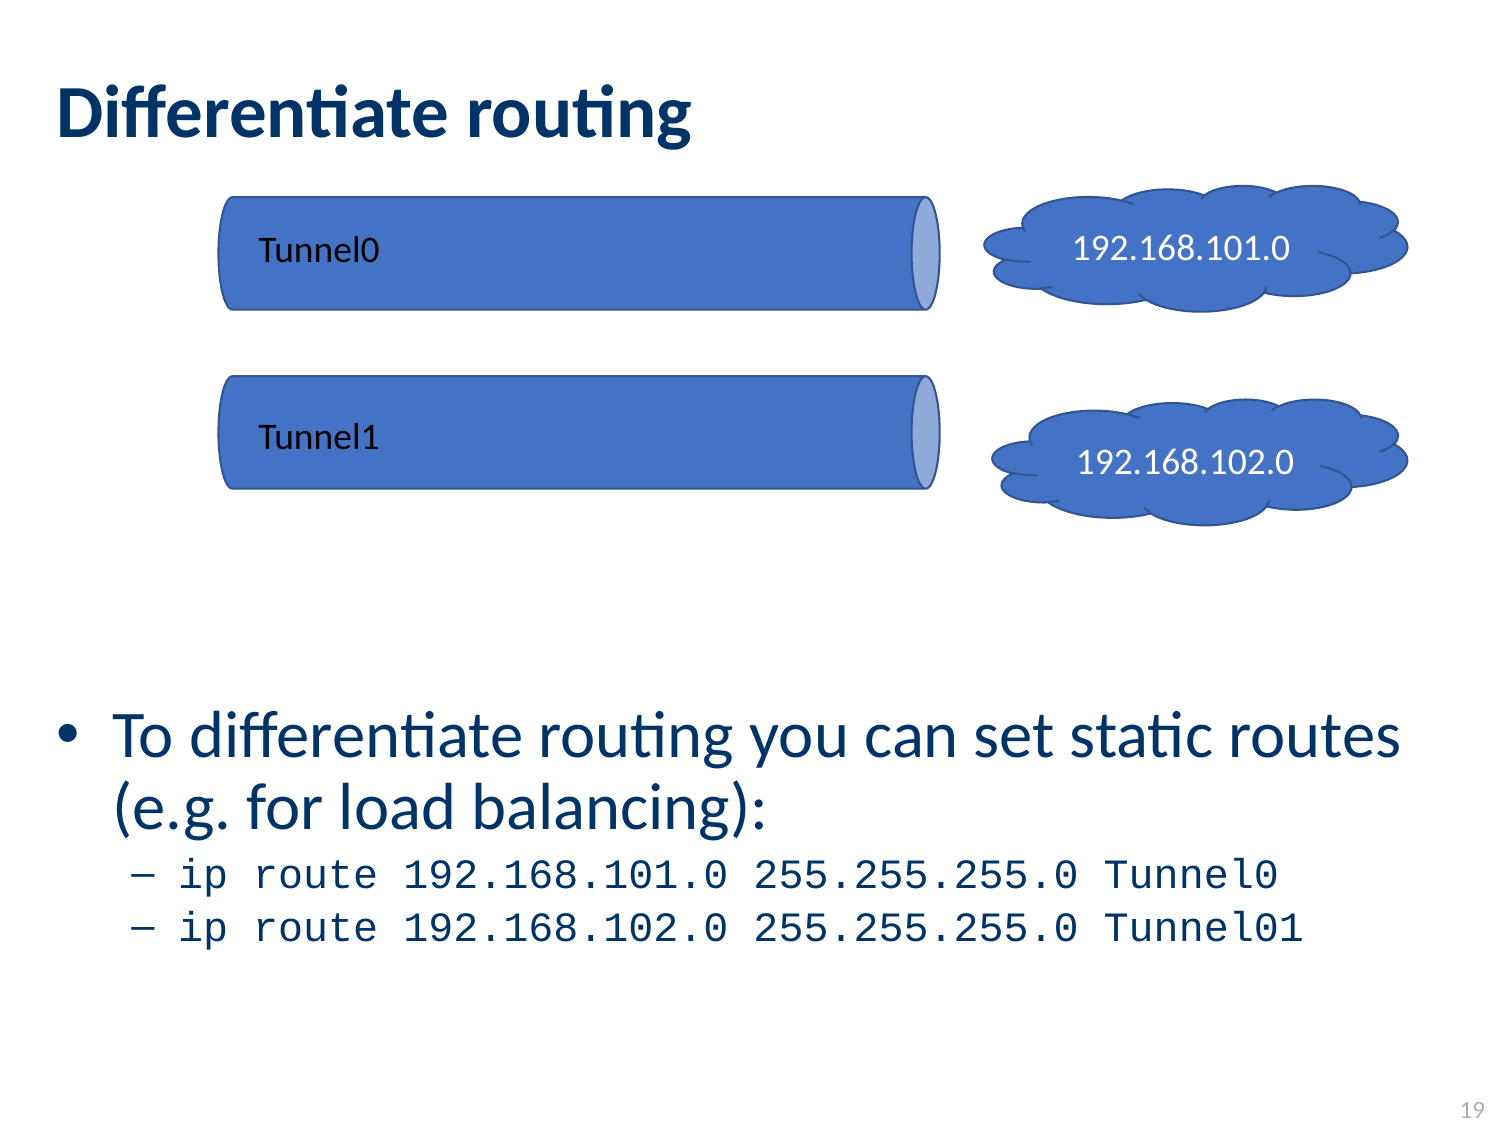

# Differentiate routing

192.168.101.0
Tunnel0
192.168.102.0
Tunnel1
To differentiate routing you can set static routes (e.g. for load balancing):
ip route 192.168.101.0 255.255.255.0 Tunnel0
ip route 192.168.102.0 255.255.255.0 Tunnel01

19